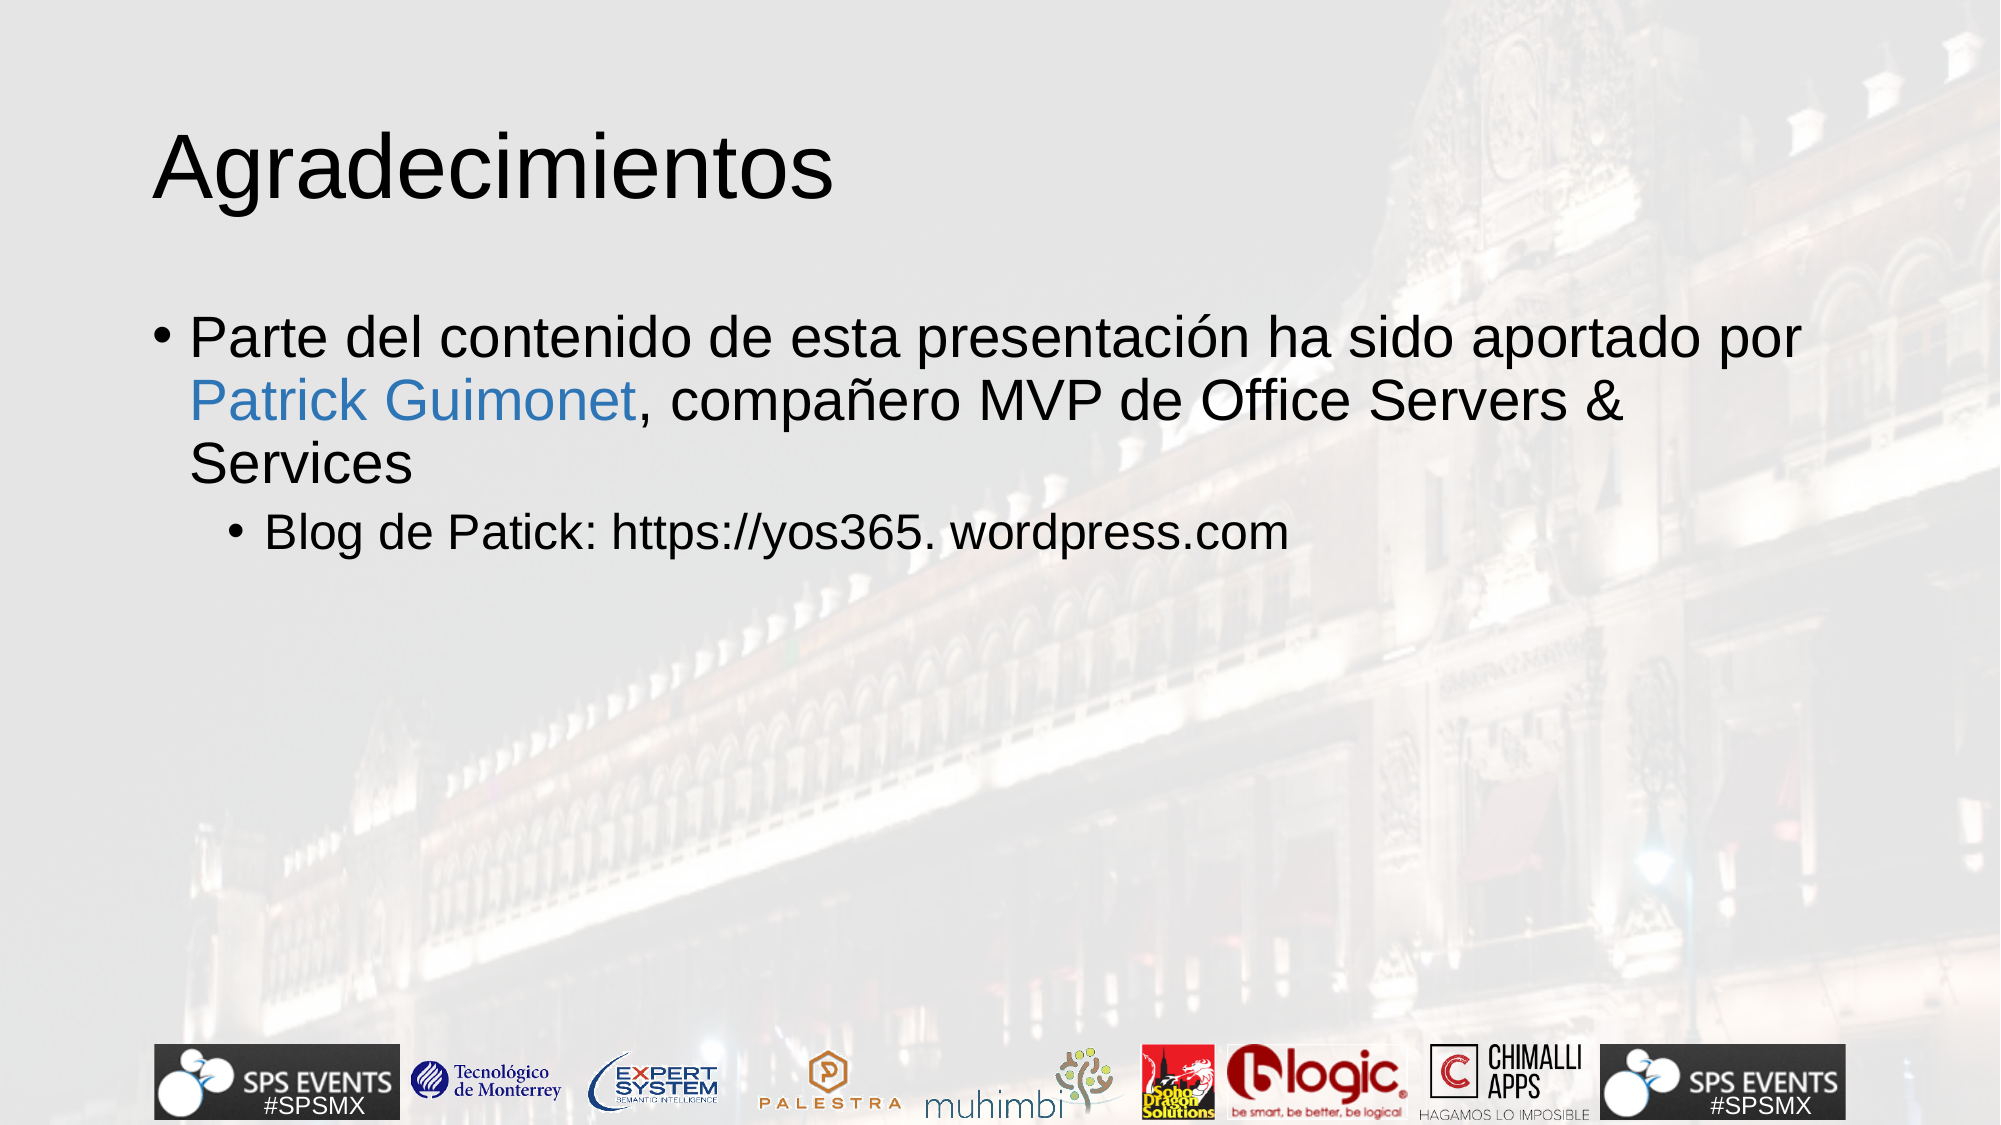

# Agradecimientos
Parte del contenido de esta presentación ha sido aportado por Patrick Guimonet, compañero MVP de Office Servers & Services
Blog de Patick: https://yos365. wordpress.com